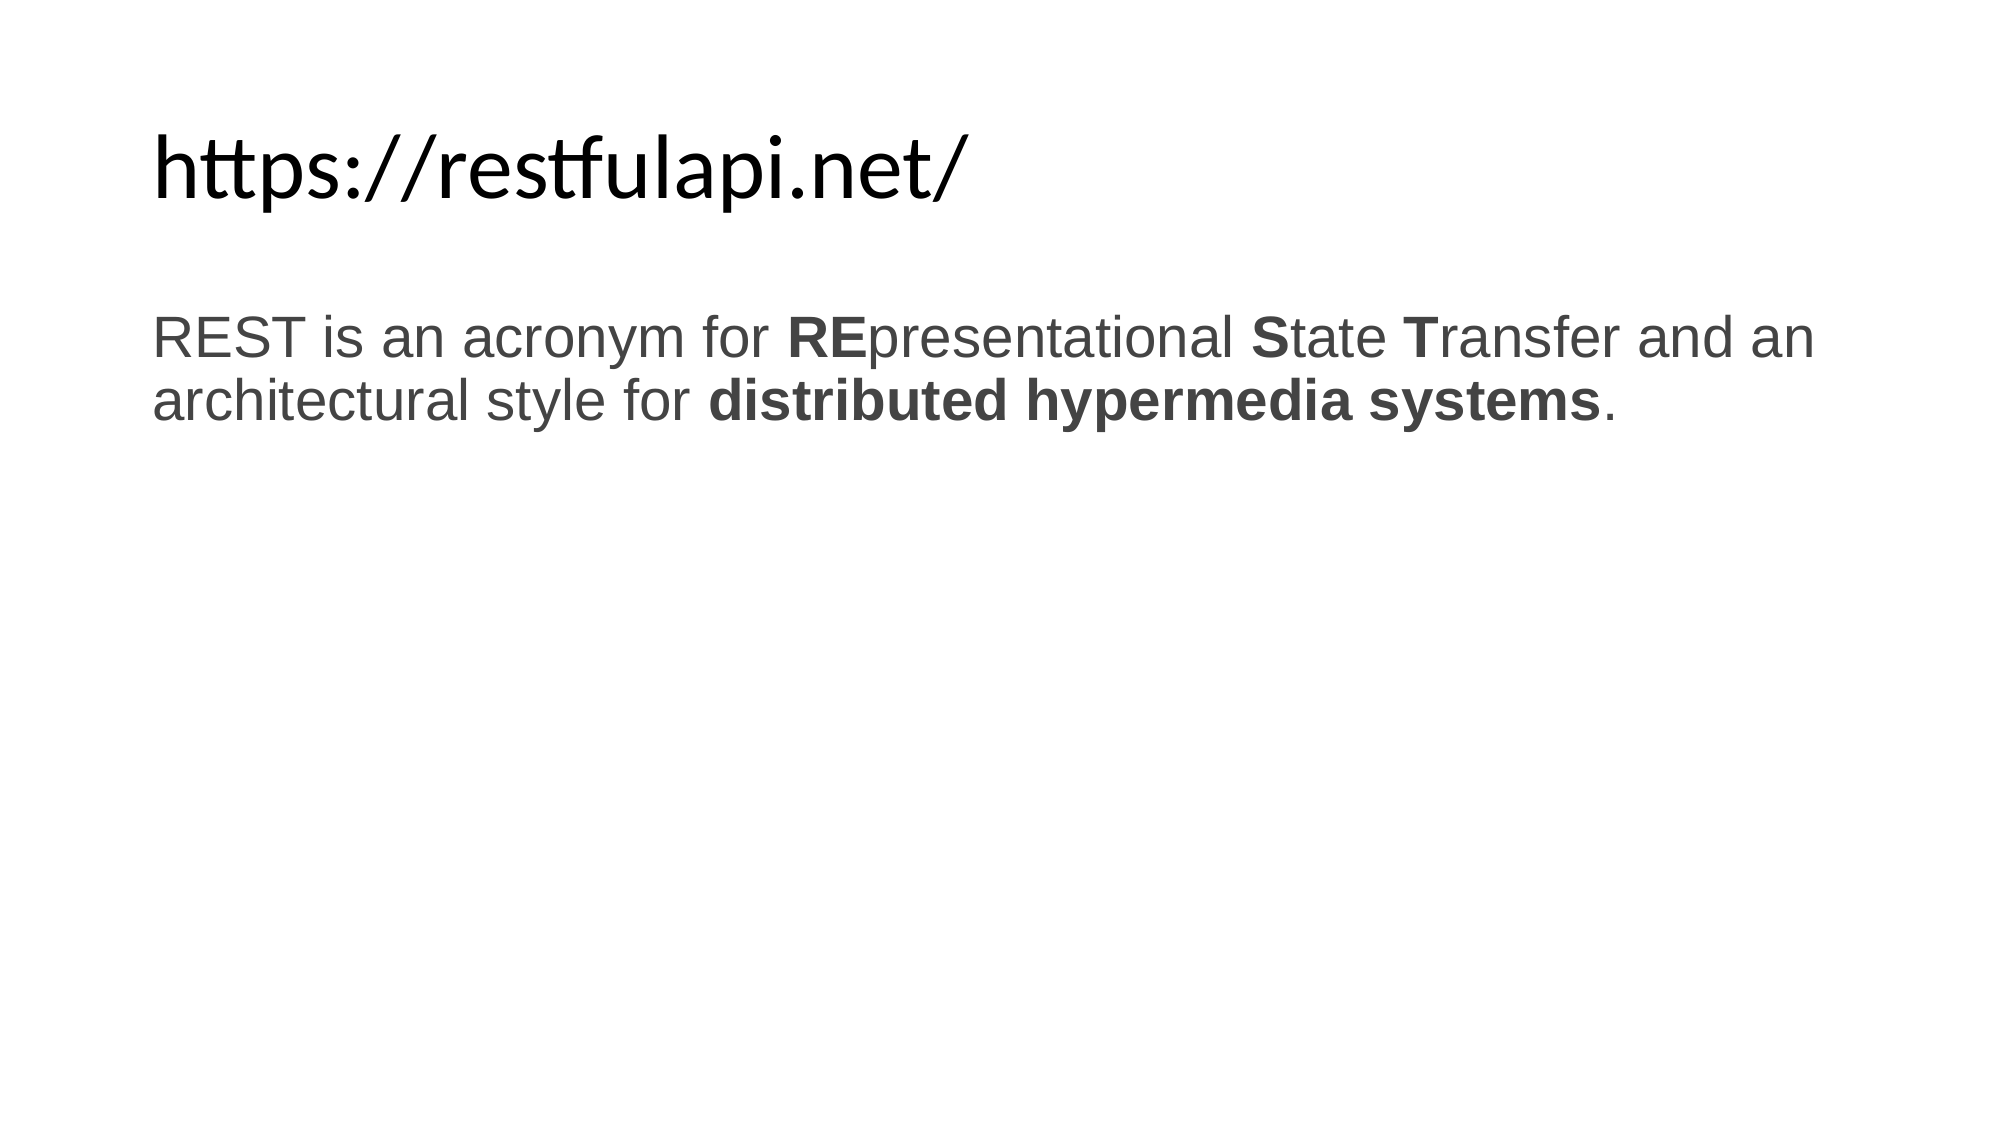

# https://restfulapi.net/
REST is an acronym for REpresentational State Transfer and an architectural style for distributed hypermedia systems.